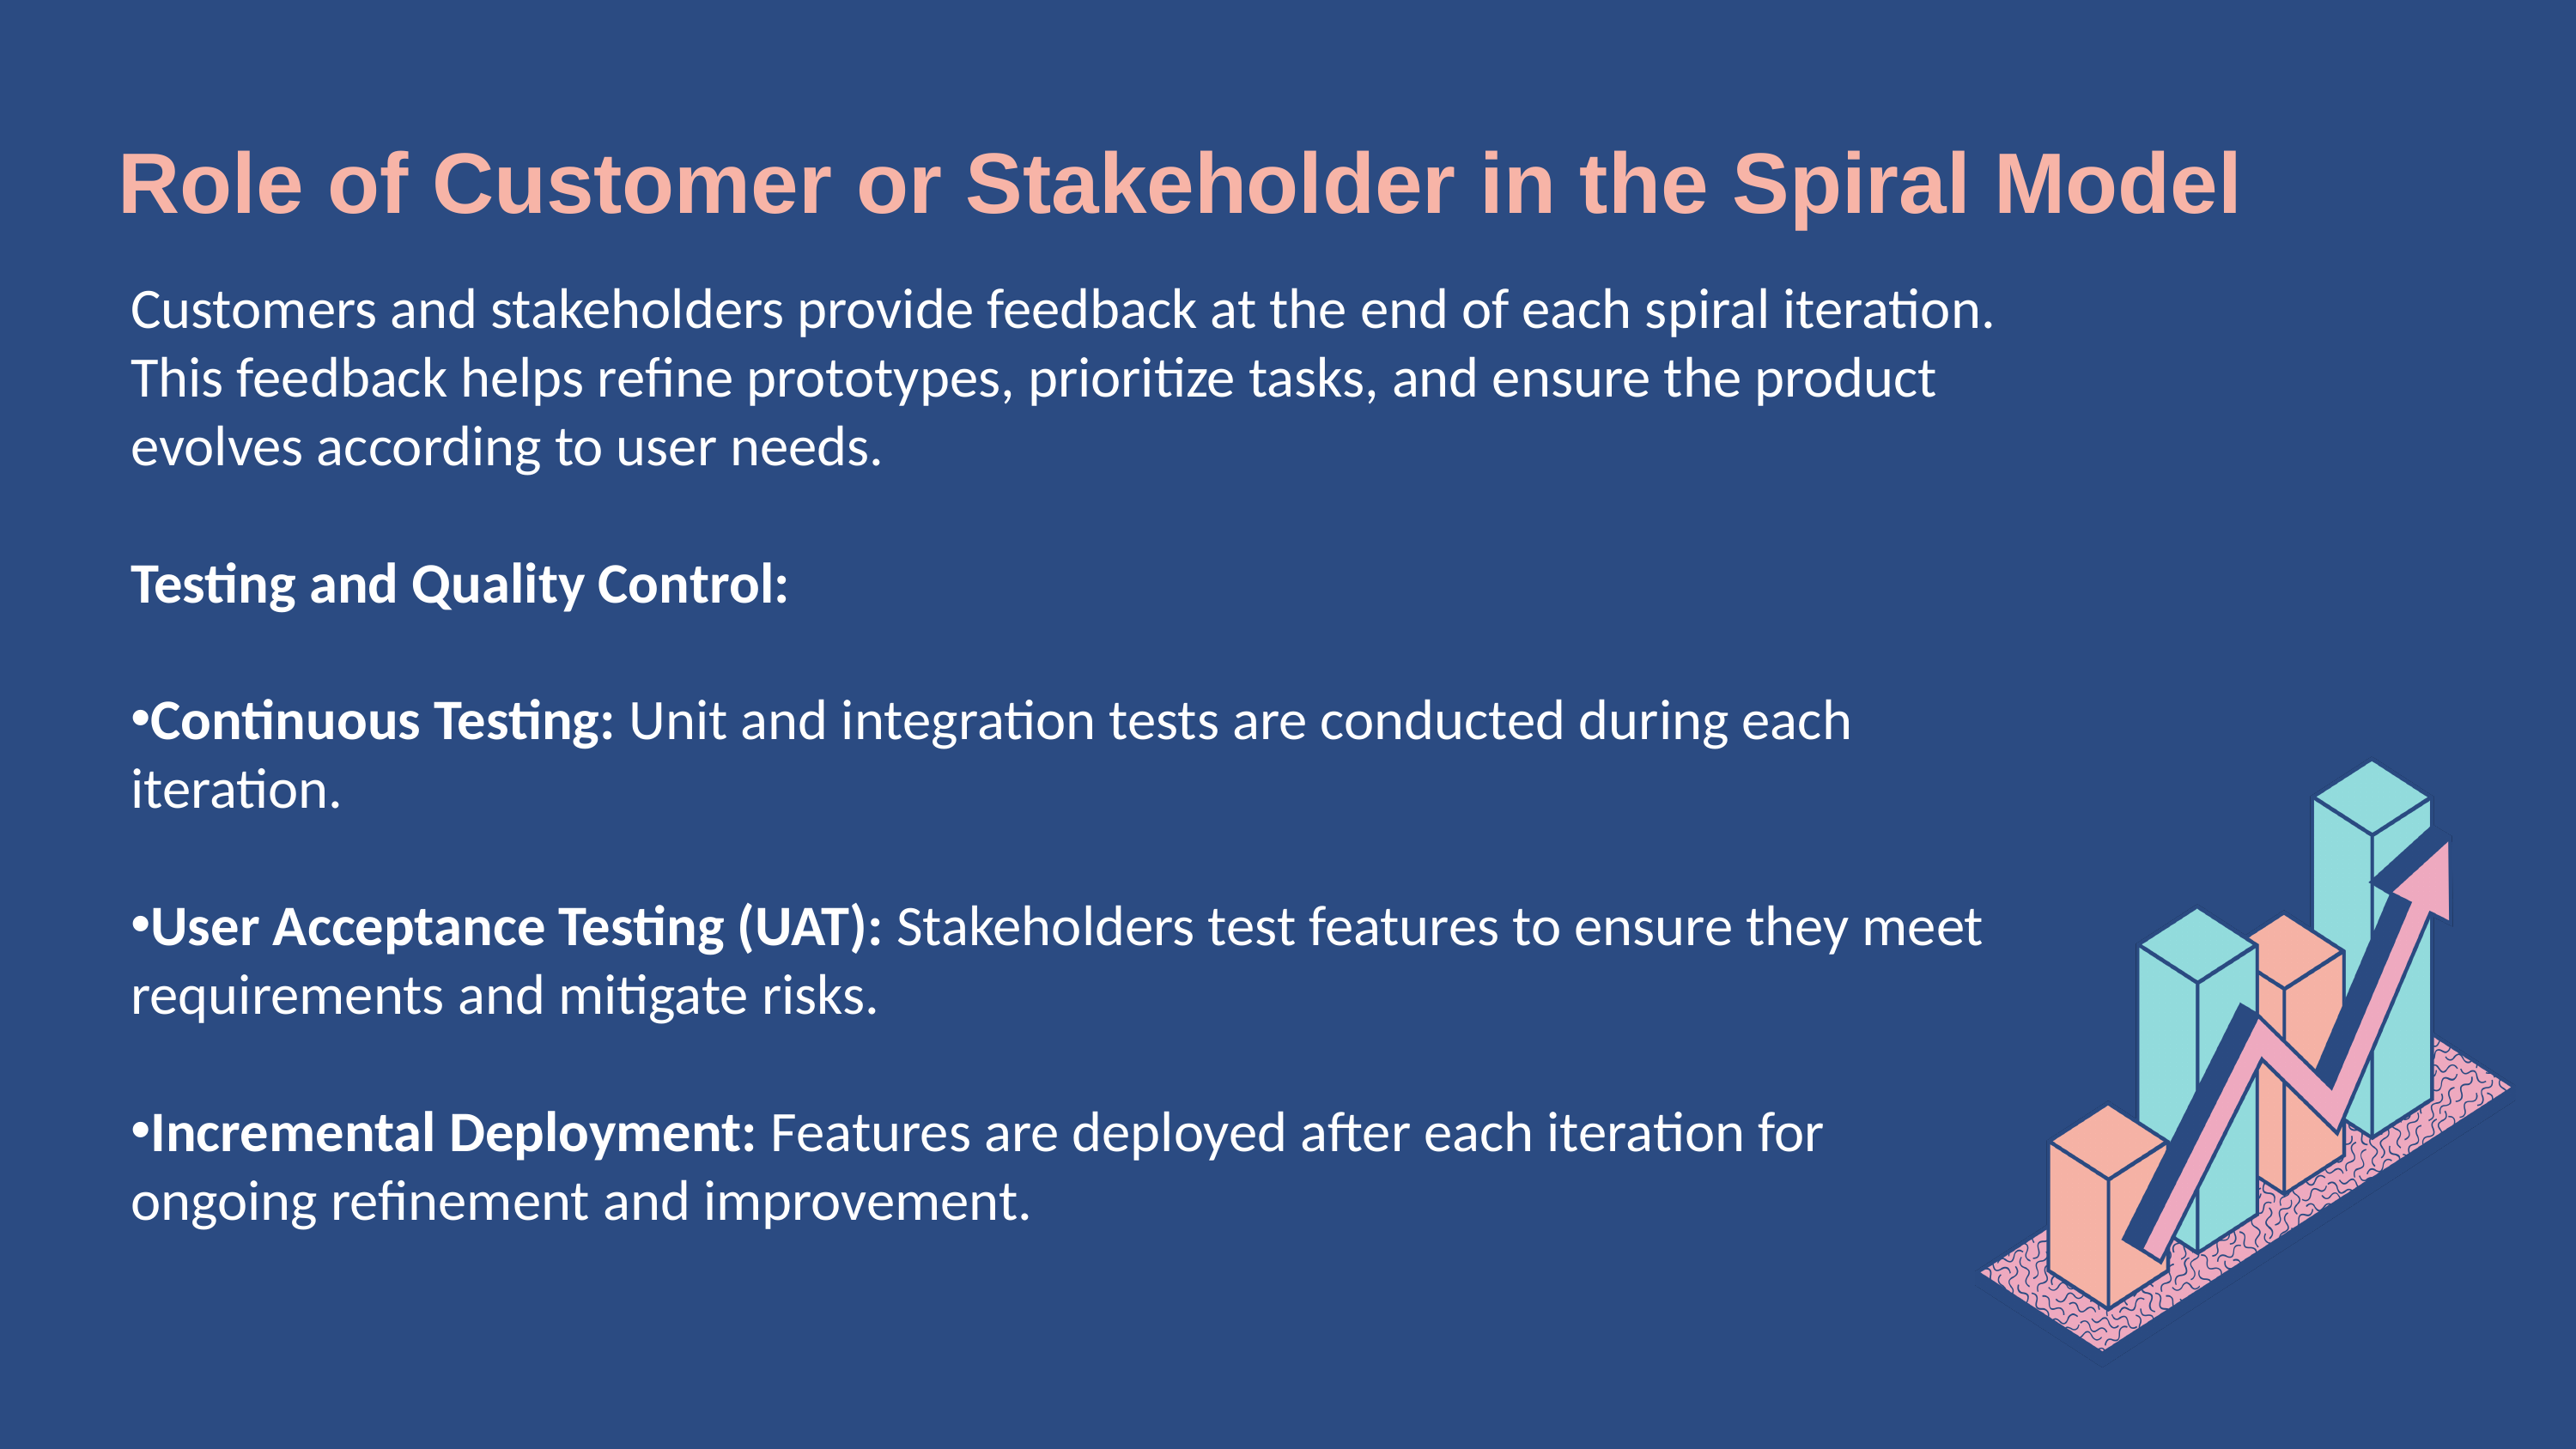

Role of Customer or Stakeholder in the Spiral Model
Customers and stakeholders provide feedback at the end of each spiral iteration. This feedback helps refine prototypes, prioritize tasks, and ensure the product evolves according to user needs.

Testing and Quality Control:

Continuous Testing: Unit and integration tests are conducted during each iteration.

User Acceptance Testing (UAT): Stakeholders test features to ensure they meet requirements and mitigate risks.

Incremental Deployment: Features are deployed after each iteration for ongoing refinement and improvement.